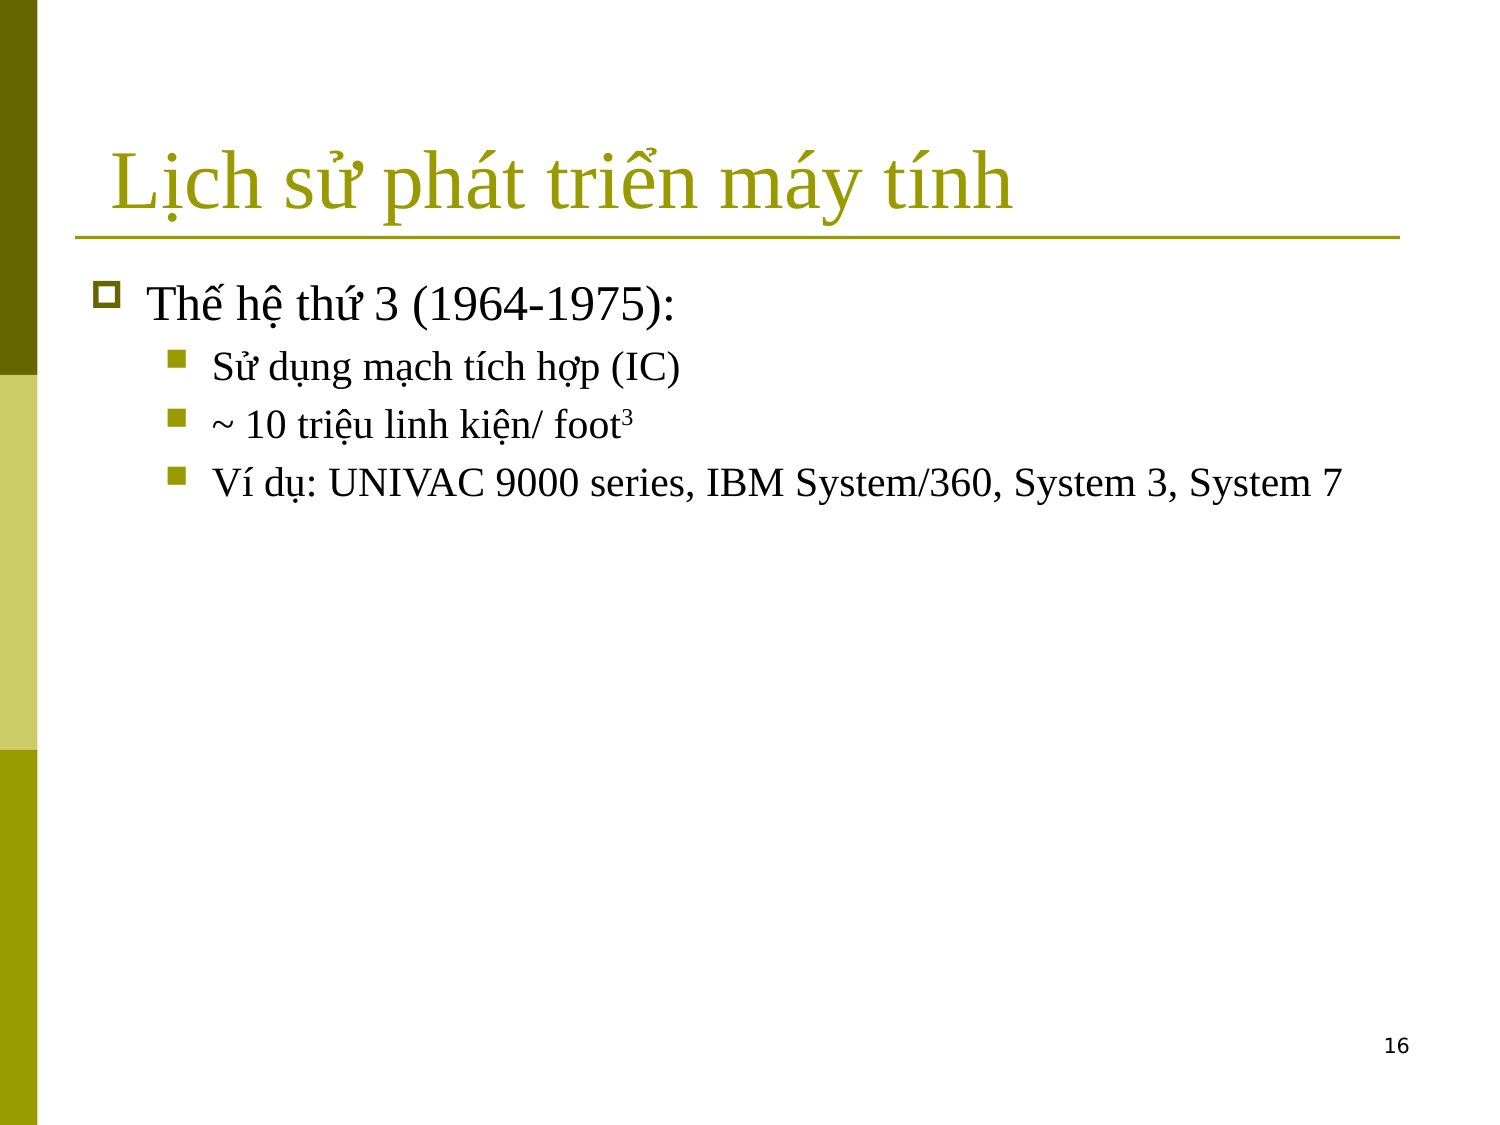

# Lịch sử phát triển máy tính
Thế hệ thứ 3 (1964-1975):
Sử dụng mạch tích hợp (IC)
~ 10 triệu linh kiện/ foot3
Ví dụ: UNIVAC 9000 series, IBM System/360, System 3, System 7
16